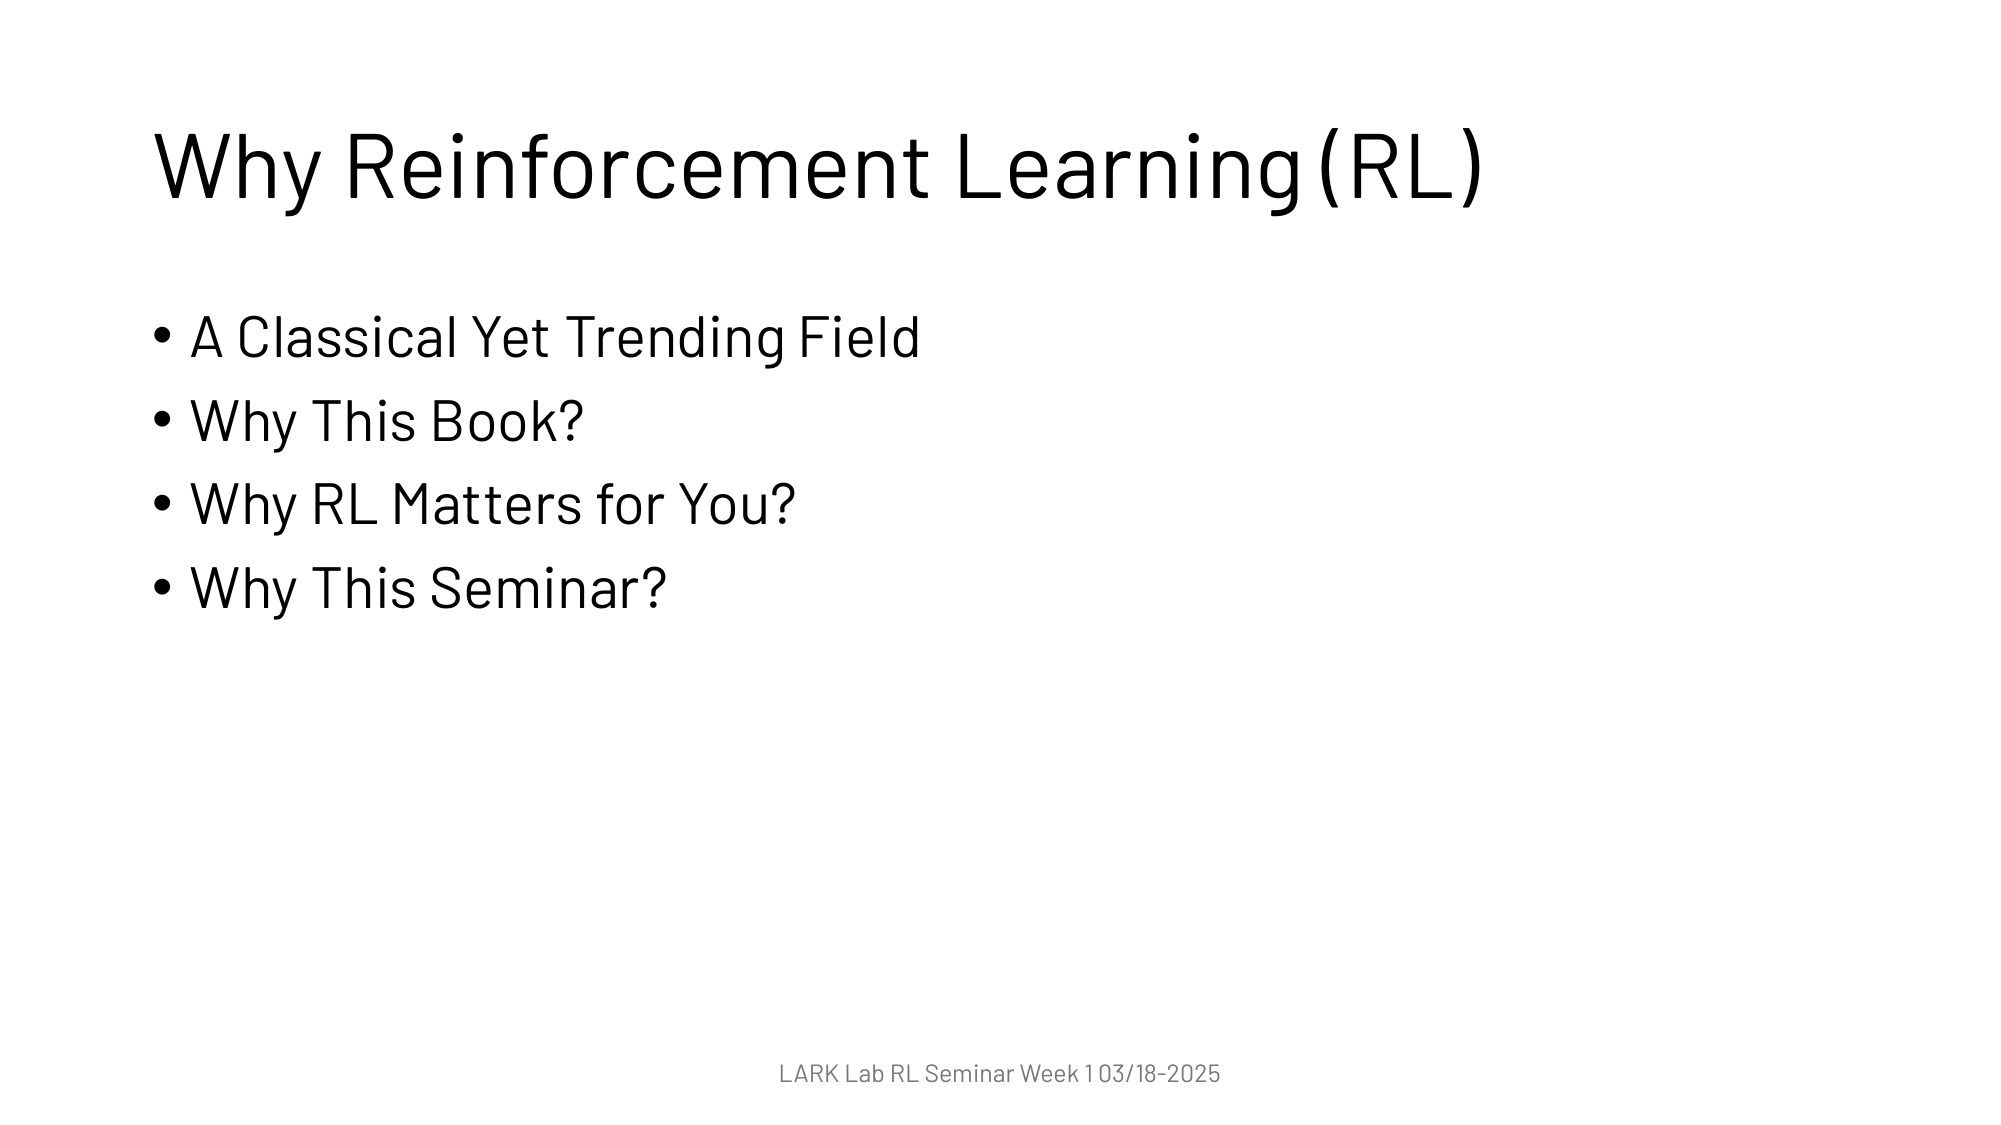

# Why Reinforcement Learning (RL)
A Classical Yet Trending Field
Why This Book?
Why RL Matters for You?
Why This Seminar?
LARK Lab RL Seminar Week 1 03/18-2025